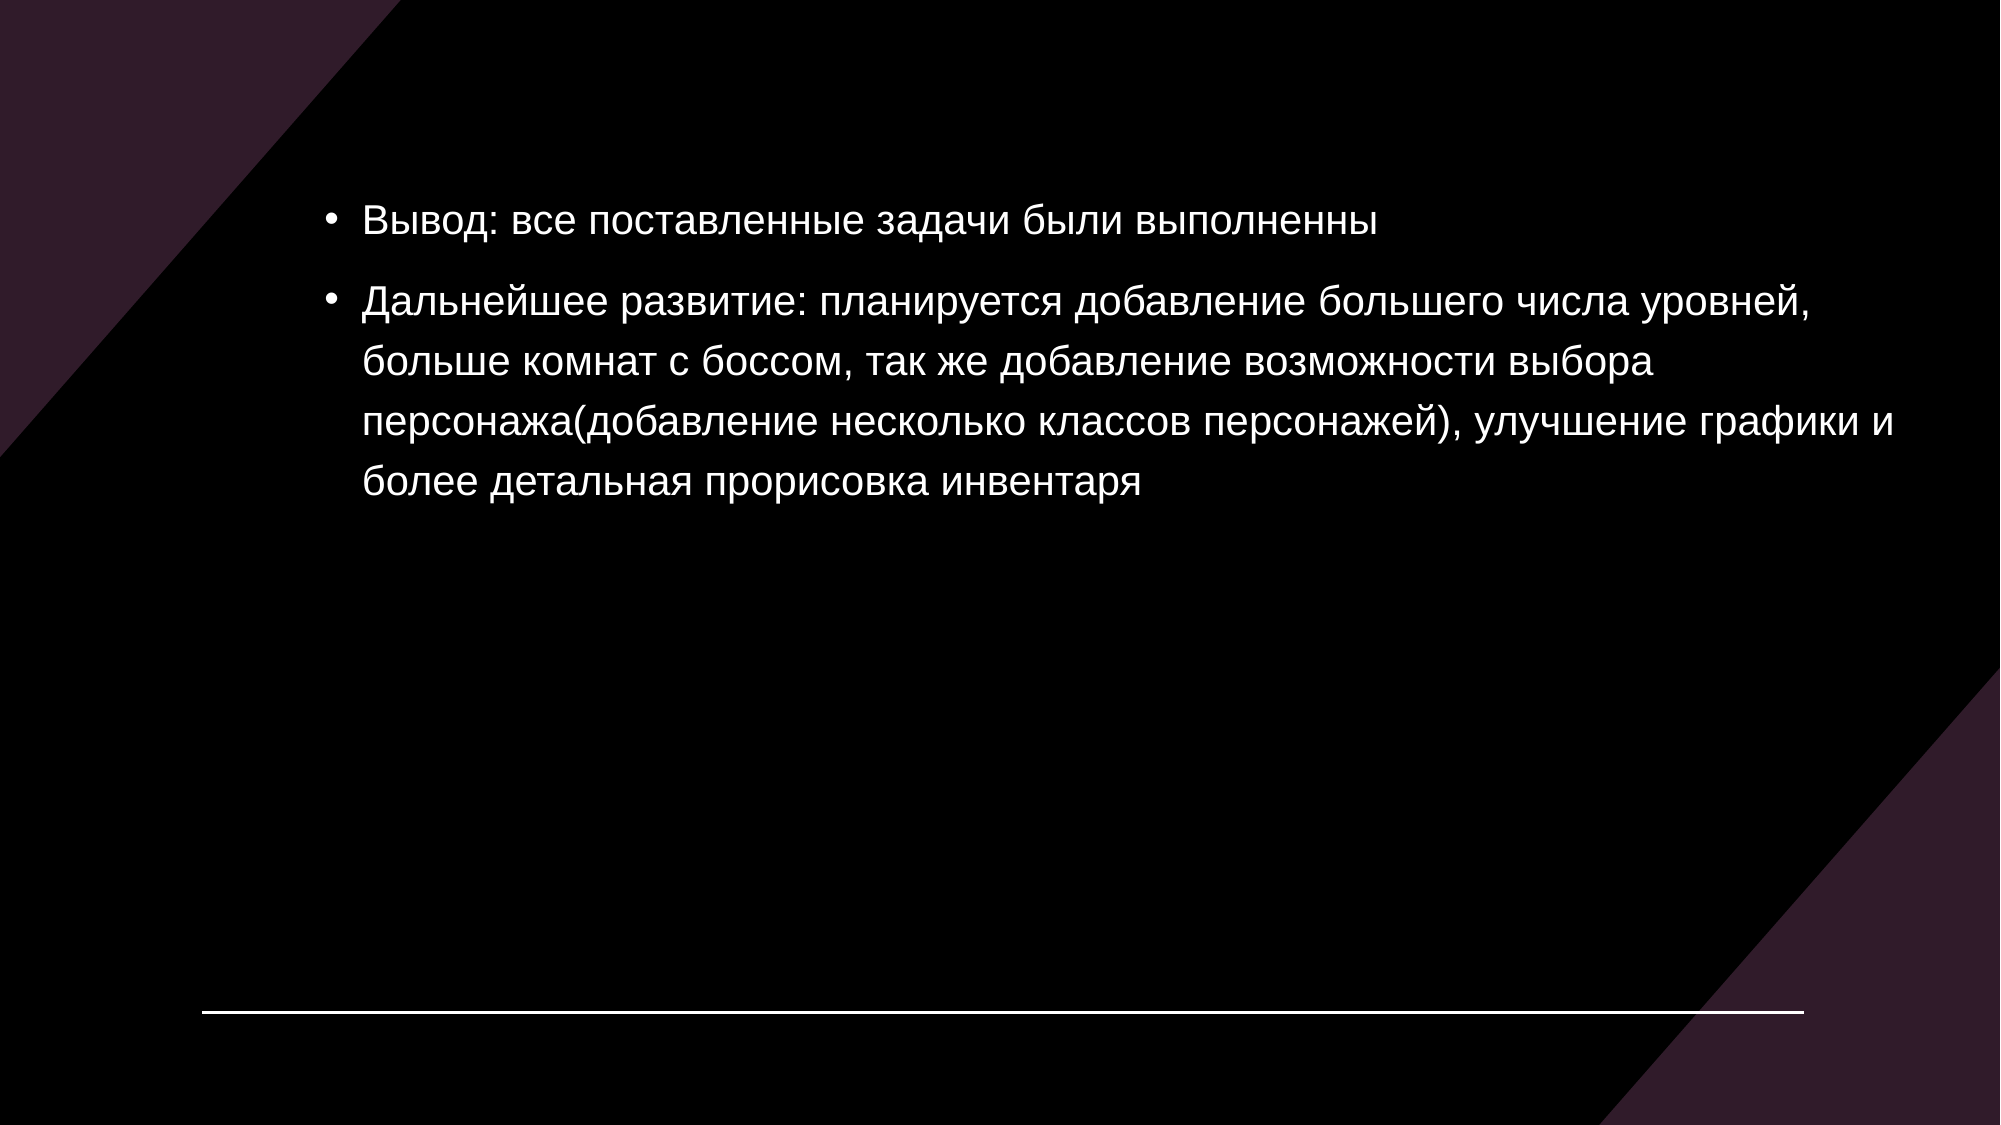

Вывод: все поставленные задачи были выполненны
Дальнейшее развитие: планируется добавление большего числа уровней, больше комнат с боссом, так же добавление возможности выбора персонажа(добавление несколько классов персонажей), улучшение графики и более детальная прорисовка инвентаря